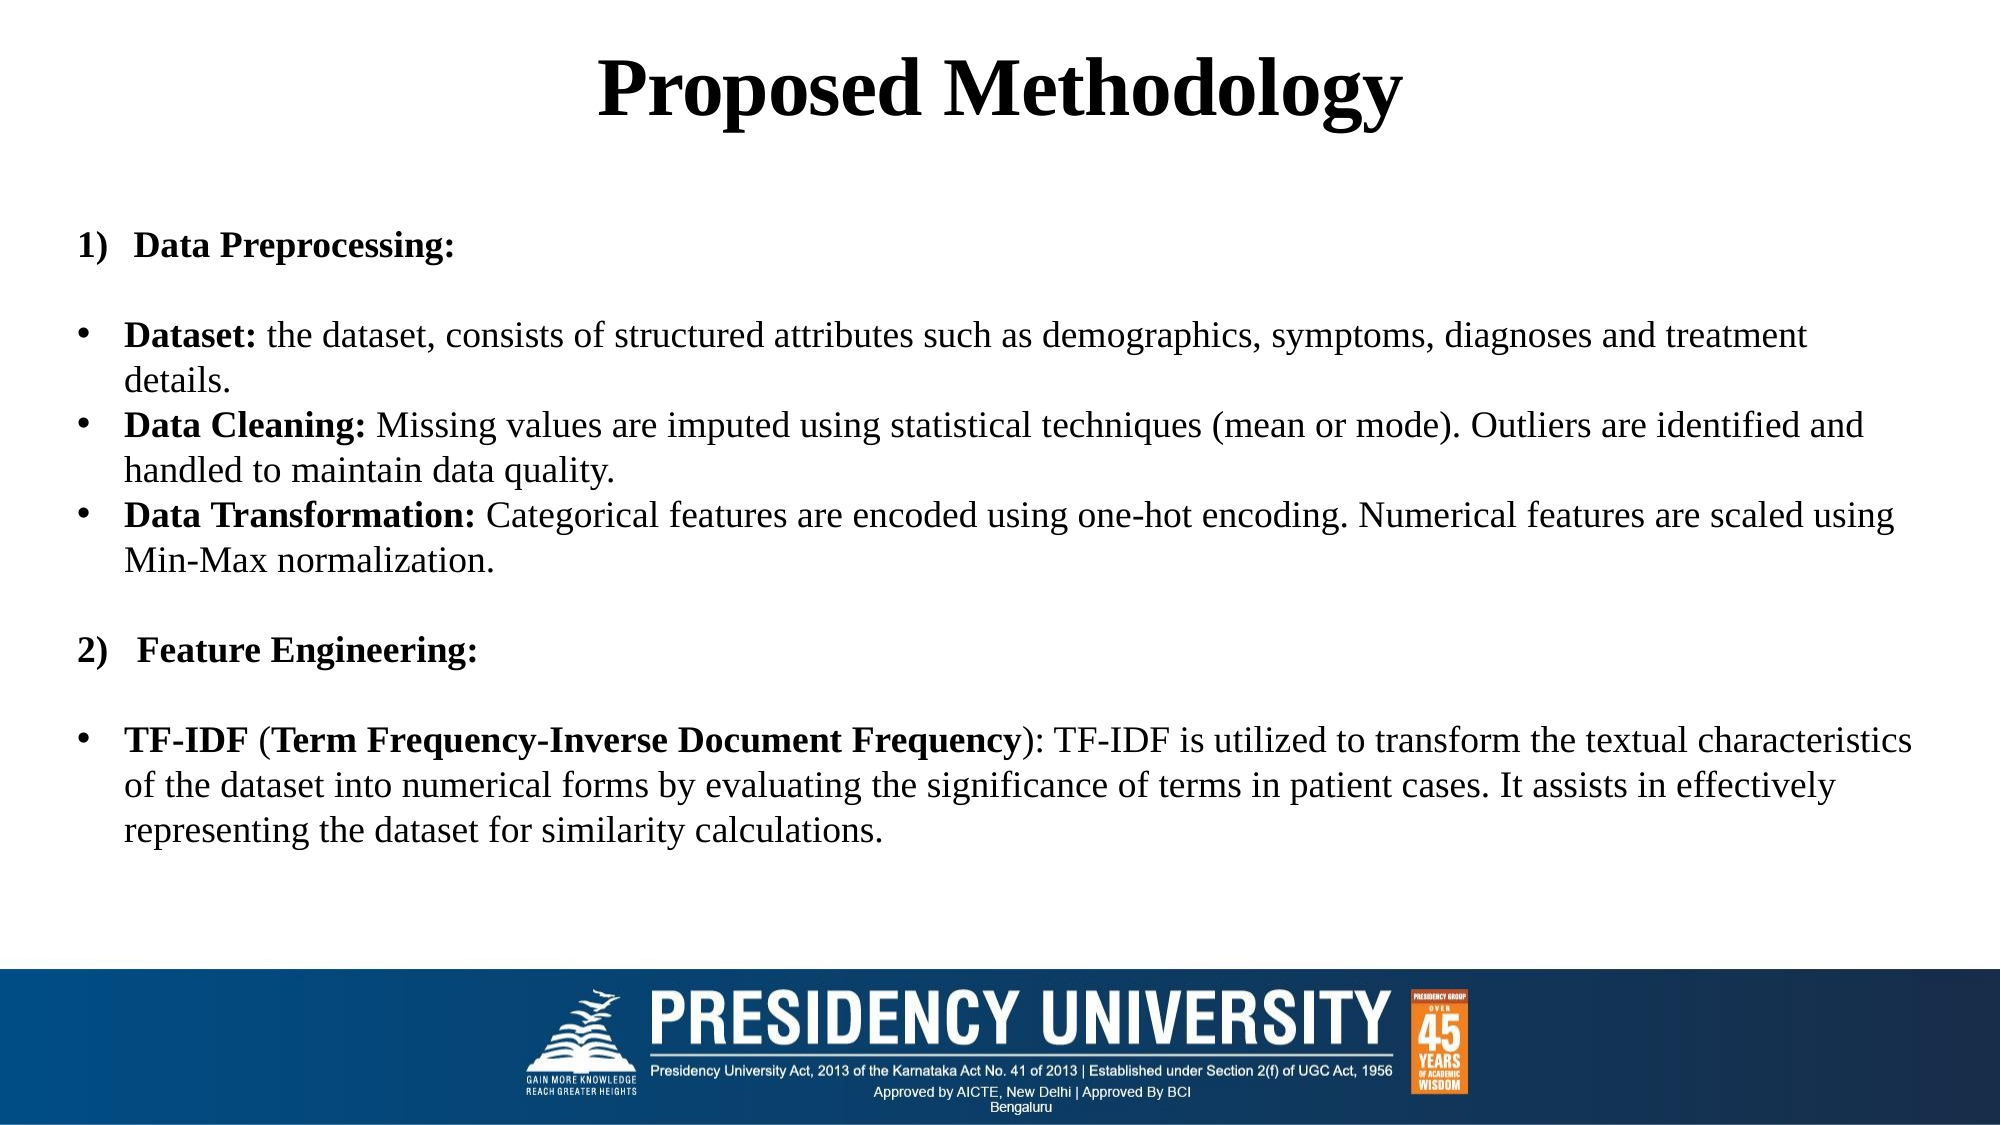

# Proposed Methodology
Data Preprocessing:

Dataset: the dataset, consists of structured attributes such as demographics, symptoms, diagnoses and treatment details.
Data Cleaning: Missing values are imputed using statistical techniques (mean or mode). Outliers are identified and handled to maintain data quality.
Data Transformation: Categorical features are encoded using one-hot encoding. Numerical features are scaled using Min-Max normalization.

2)   Feature Engineering:

TF-IDF (Term Frequency-Inverse Document Frequency): TF-IDF is utilized to transform the textual characteristics of the dataset into numerical forms by evaluating the significance of terms in patient cases. It assists in effectively representing the dataset for similarity calculations.